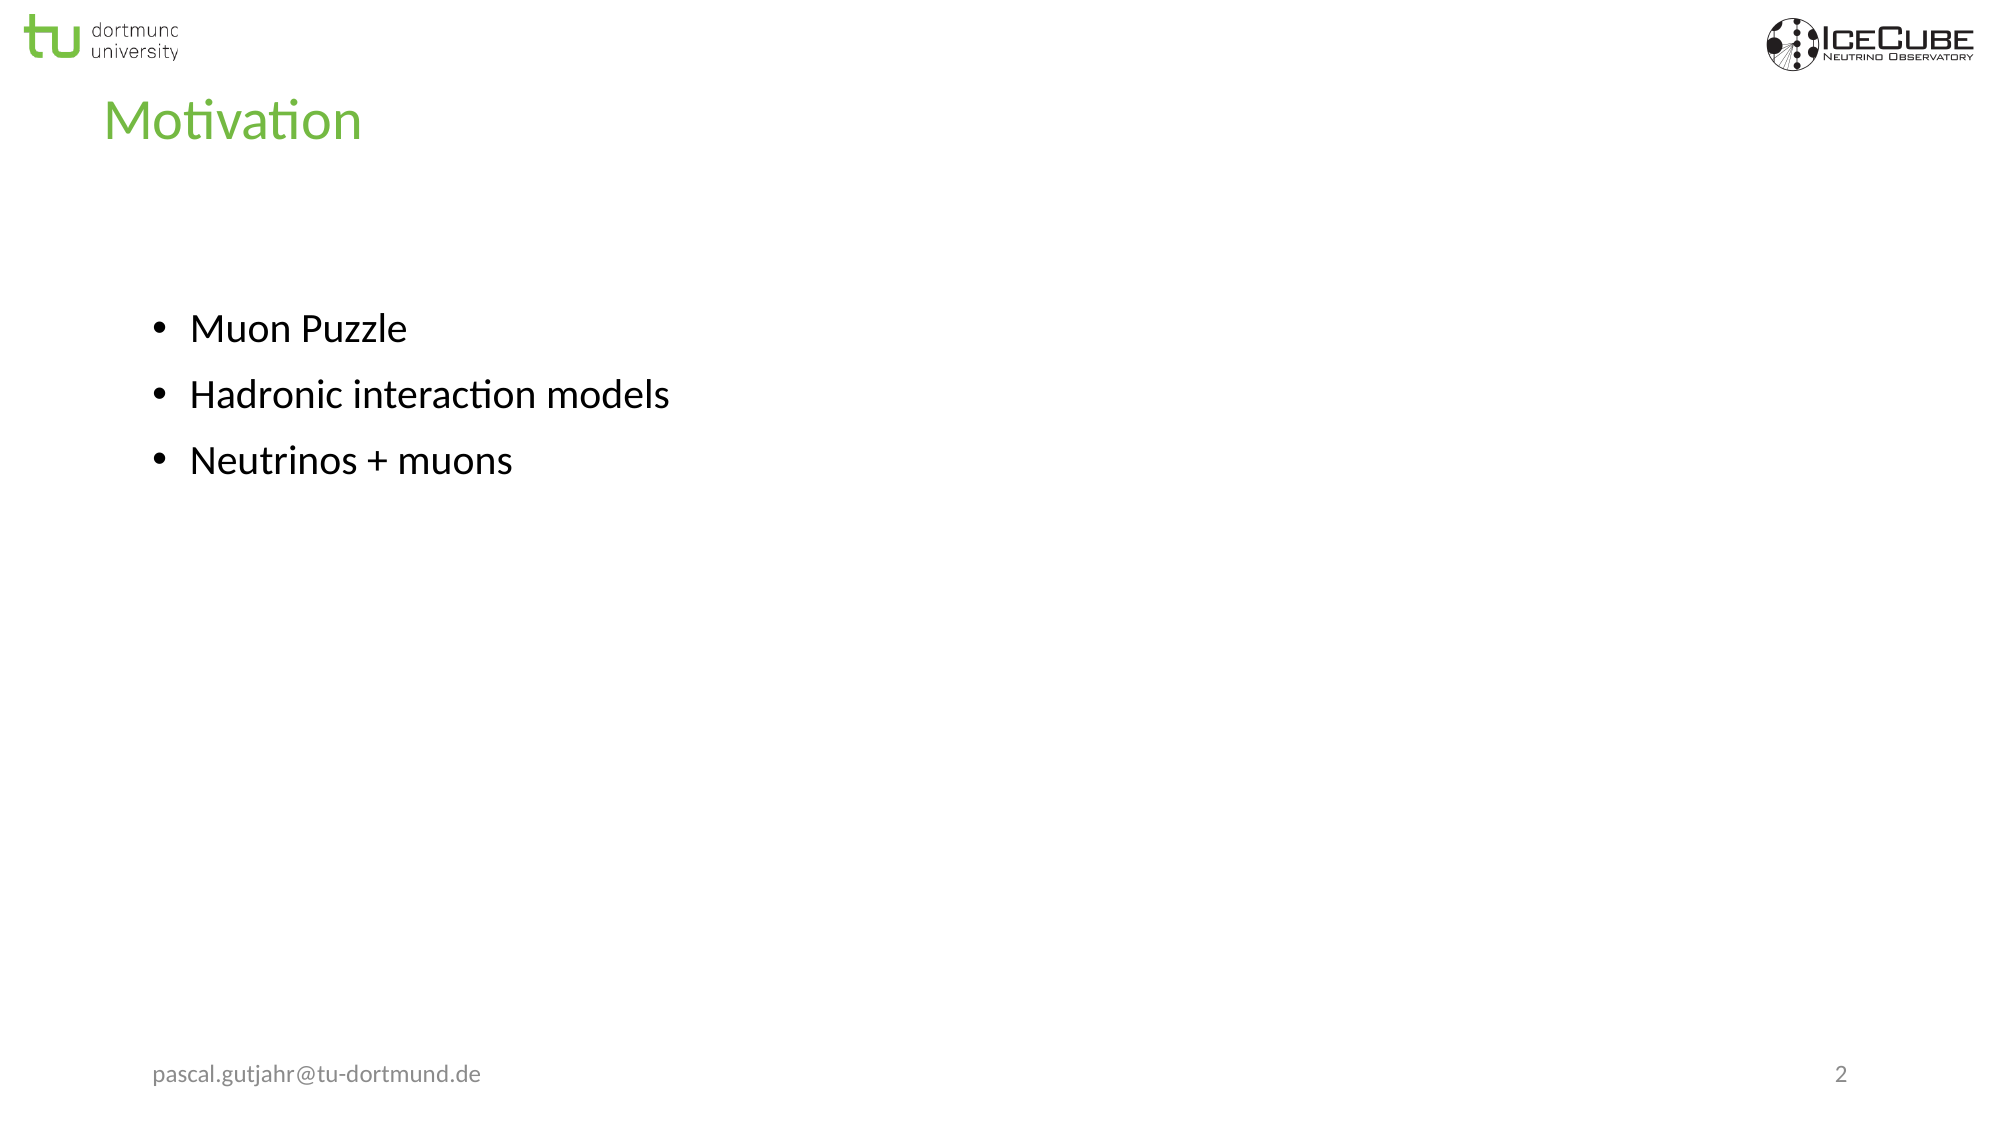

# Motivation
Muon Puzzle
Hadronic interaction models
Neutrinos + muons

pascal.gutjahr@tu-dortmund.de
2